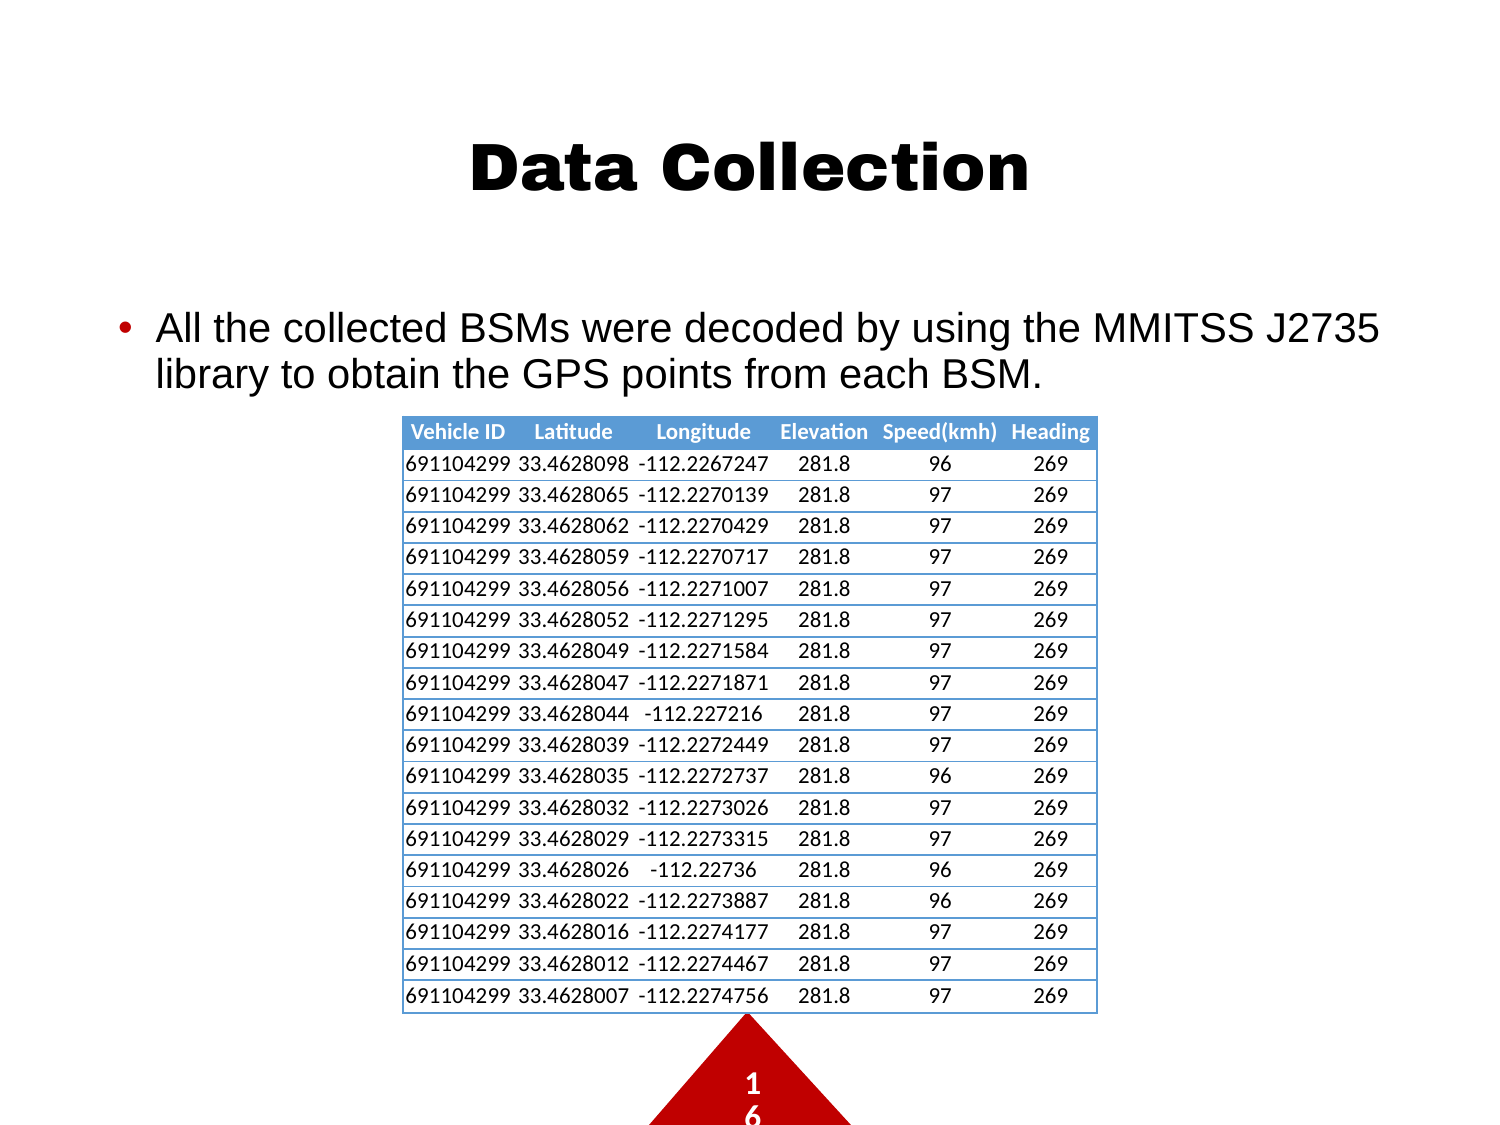

# Data Collection
All the collected BSMs were decoded by using the MMITSS J2735 library to obtain the GPS points from each BSM.
| Vehicle ID | Latitude | Longitude | Elevation | Speed(kmh) | Heading |
| --- | --- | --- | --- | --- | --- |
| 691104299 | 33.4628098 | -112.2267247 | 281.8 | 96 | 269 |
| 691104299 | 33.4628065 | -112.2270139 | 281.8 | 97 | 269 |
| 691104299 | 33.4628062 | -112.2270429 | 281.8 | 97 | 269 |
| 691104299 | 33.4628059 | -112.2270717 | 281.8 | 97 | 269 |
| 691104299 | 33.4628056 | -112.2271007 | 281.8 | 97 | 269 |
| 691104299 | 33.4628052 | -112.2271295 | 281.8 | 97 | 269 |
| 691104299 | 33.4628049 | -112.2271584 | 281.8 | 97 | 269 |
| 691104299 | 33.4628047 | -112.2271871 | 281.8 | 97 | 269 |
| 691104299 | 33.4628044 | -112.227216 | 281.8 | 97 | 269 |
| 691104299 | 33.4628039 | -112.2272449 | 281.8 | 97 | 269 |
| 691104299 | 33.4628035 | -112.2272737 | 281.8 | 96 | 269 |
| 691104299 | 33.4628032 | -112.2273026 | 281.8 | 97 | 269 |
| 691104299 | 33.4628029 | -112.2273315 | 281.8 | 97 | 269 |
| 691104299 | 33.4628026 | -112.22736 | 281.8 | 96 | 269 |
| 691104299 | 33.4628022 | -112.2273887 | 281.8 | 96 | 269 |
| 691104299 | 33.4628016 | -112.2274177 | 281.8 | 97 | 269 |
| 691104299 | 33.4628012 | -112.2274467 | 281.8 | 97 | 269 |
| 691104299 | 33.4628007 | -112.2274756 | 281.8 | 97 | 269 |

16